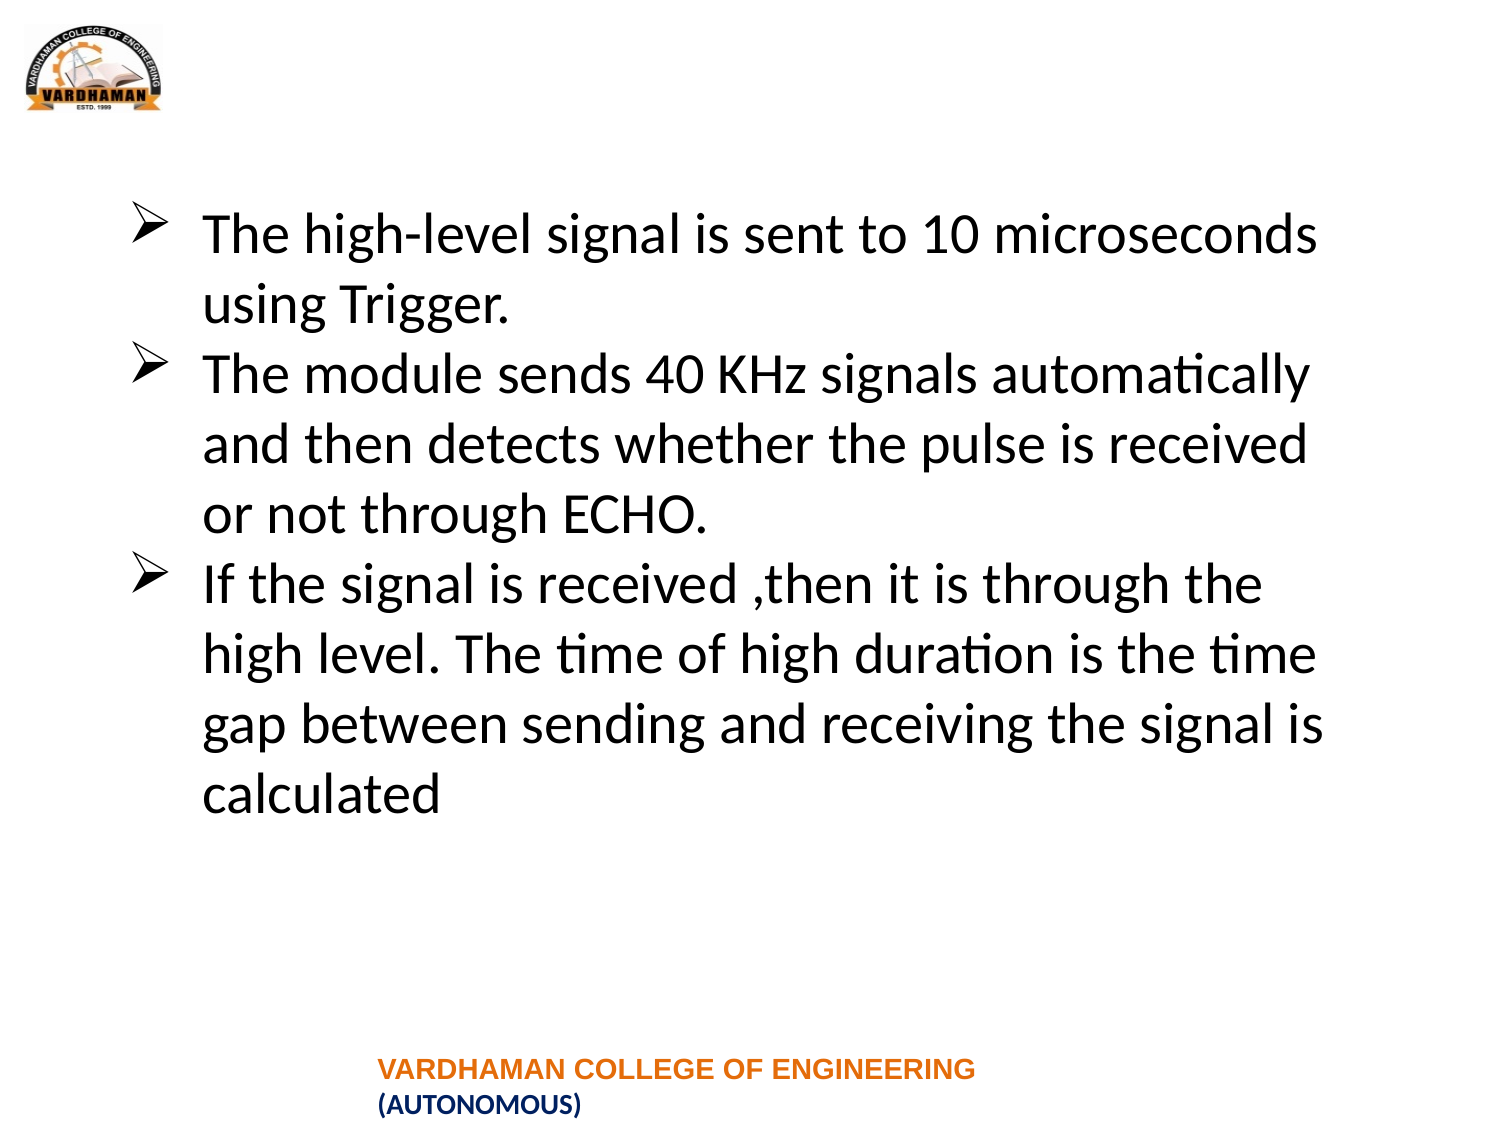

The high-level signal is sent to 10 microseconds using Trigger.
The module sends 40 KHz signals automatically and then detects whether the pulse is received or not through ECHO.
If the signal is received ,then it is through the high level. The time of high duration is the time gap between sending and receiving the signal is calculated